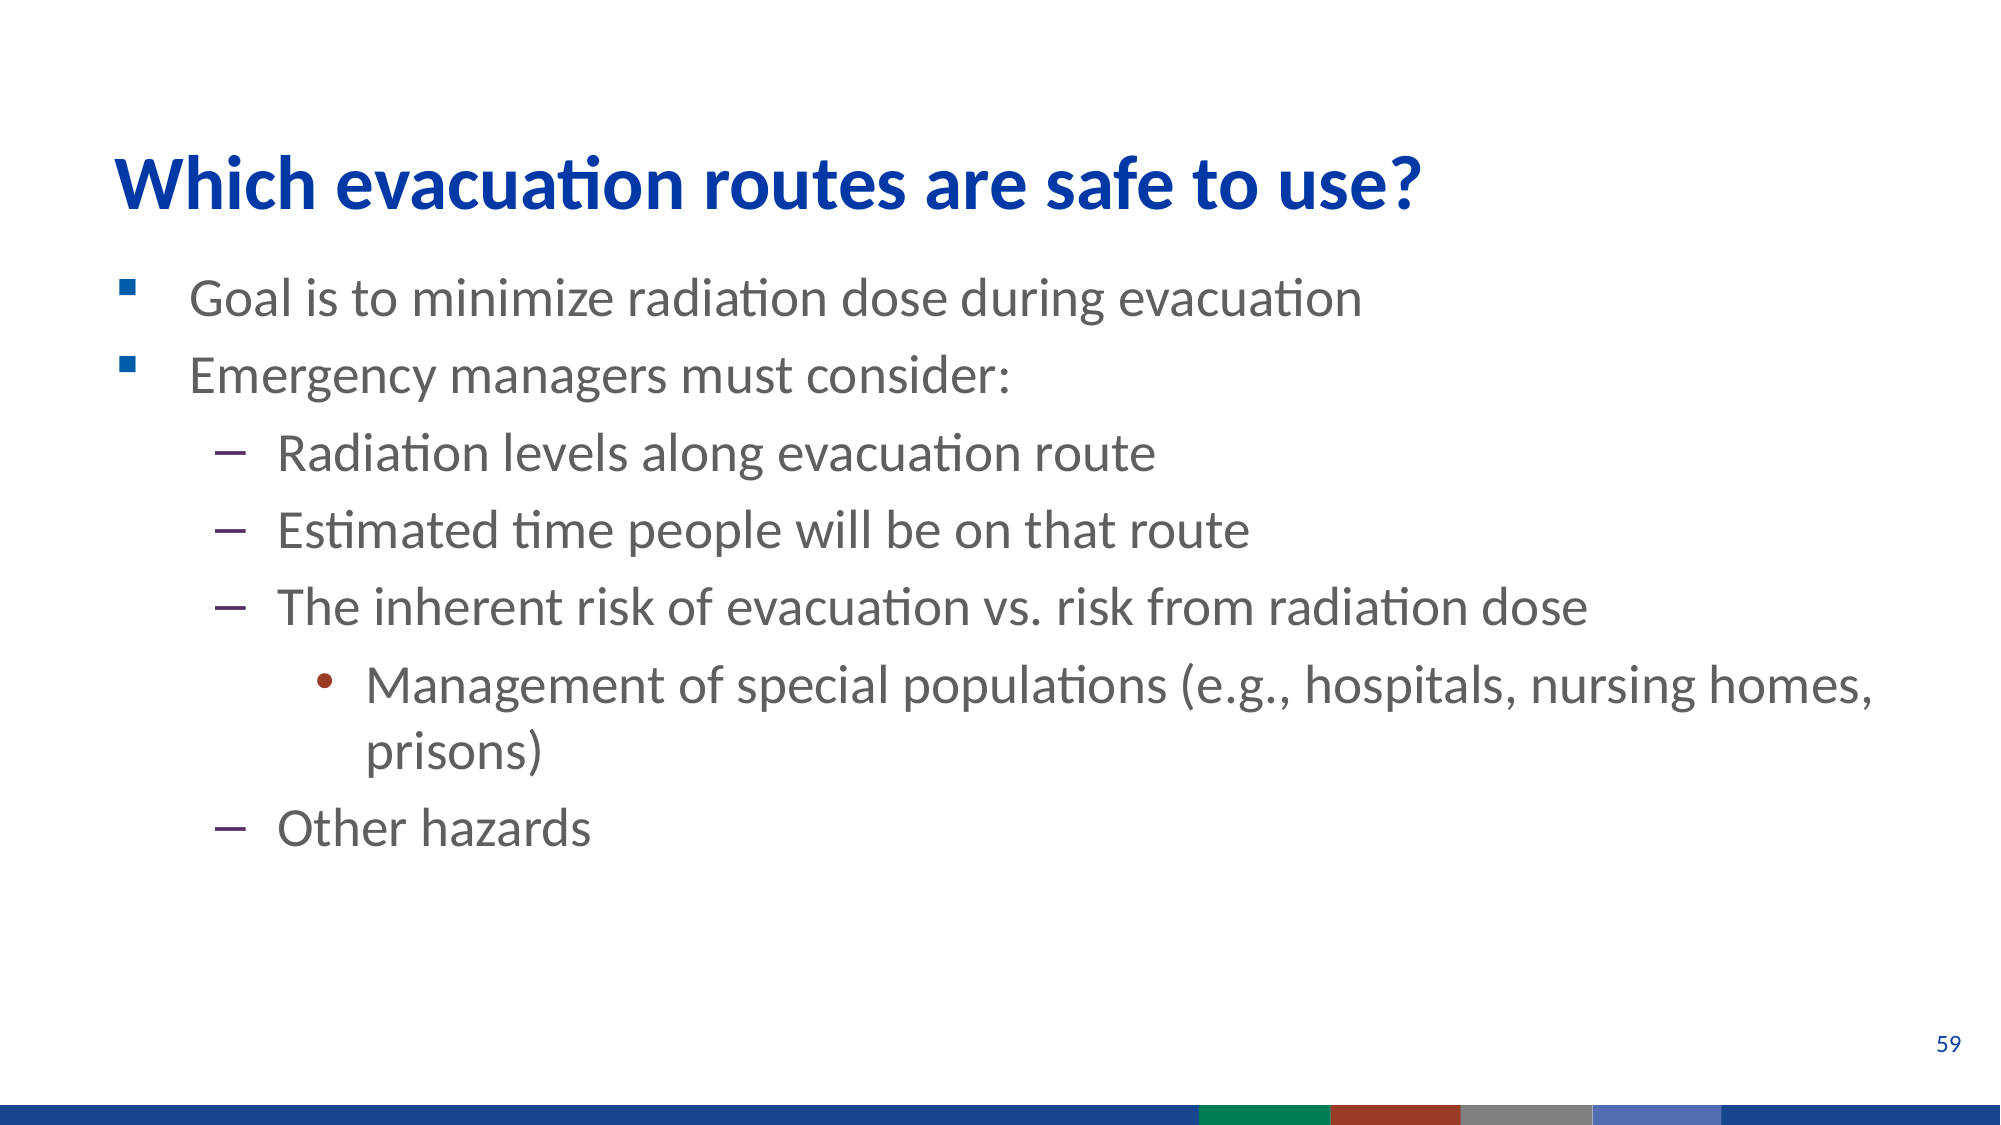

# Which evacuation routes are safe to use?
Goal is to minimize radiation dose during evacuation
Emergency managers must consider:
Radiation levels along evacuation route
Estimated time people will be on that route
The inherent risk of evacuation vs. risk from radiation dose
Management of special populations (e.g., hospitals, nursing homes, prisons)
Other hazards
59